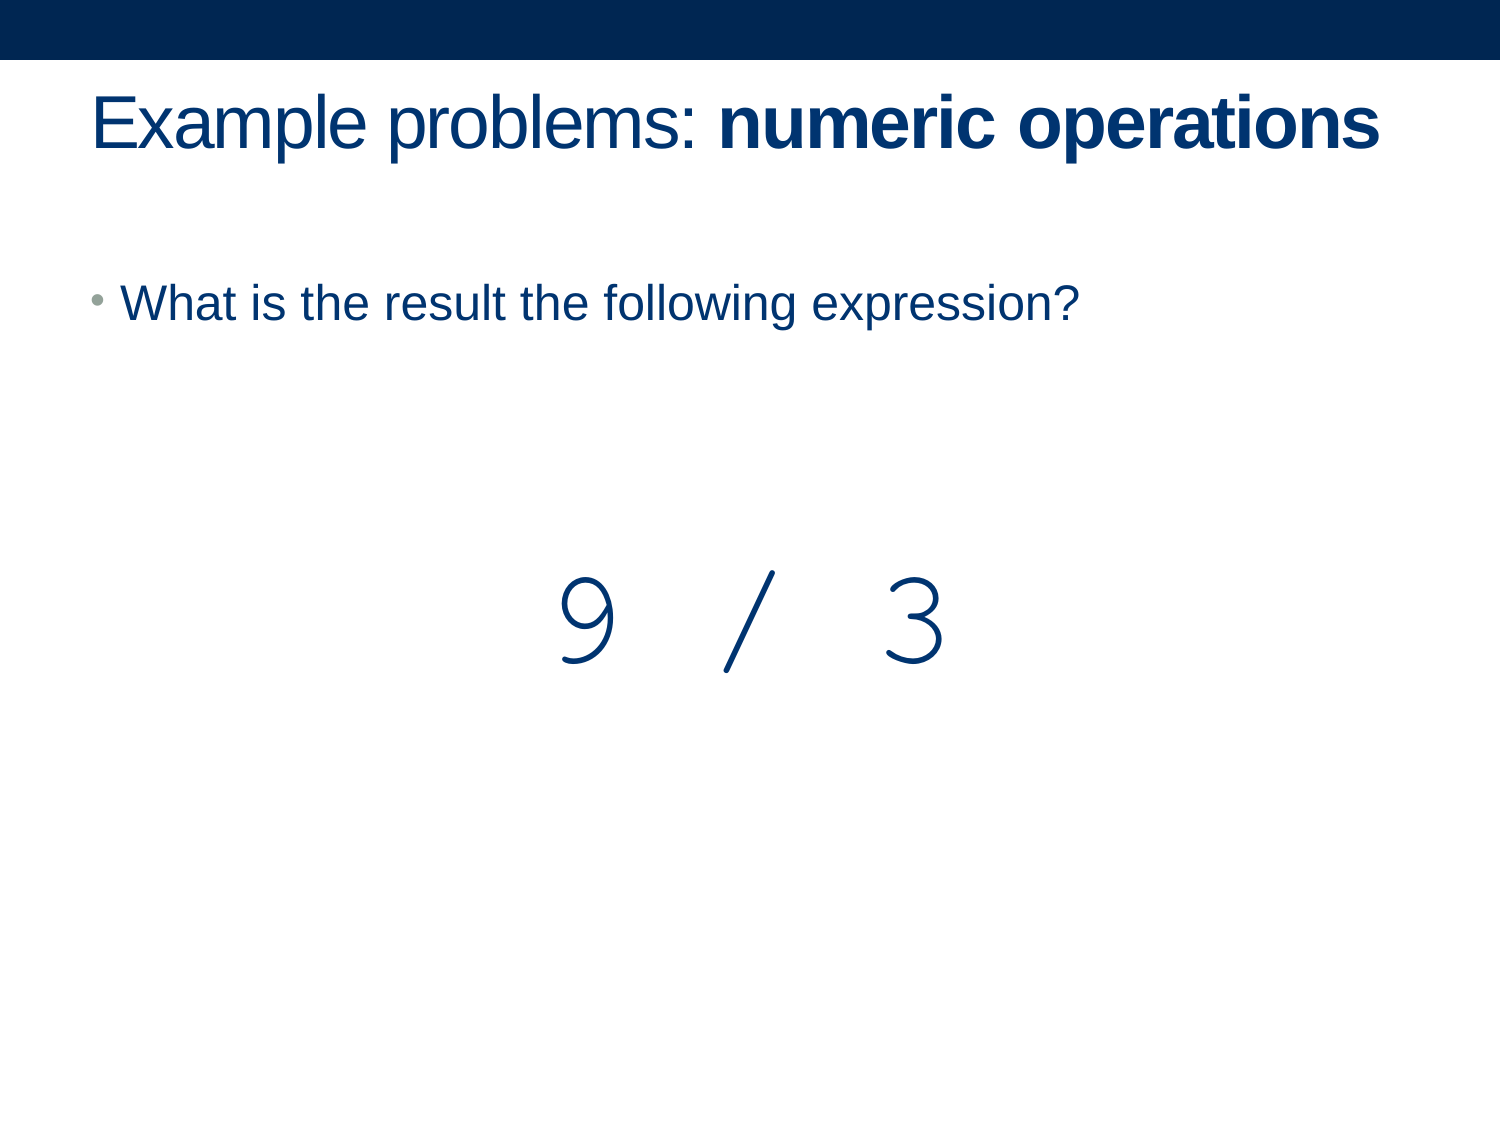

# Example problems: numeric operations
What is the result the following expression?

9 / 3